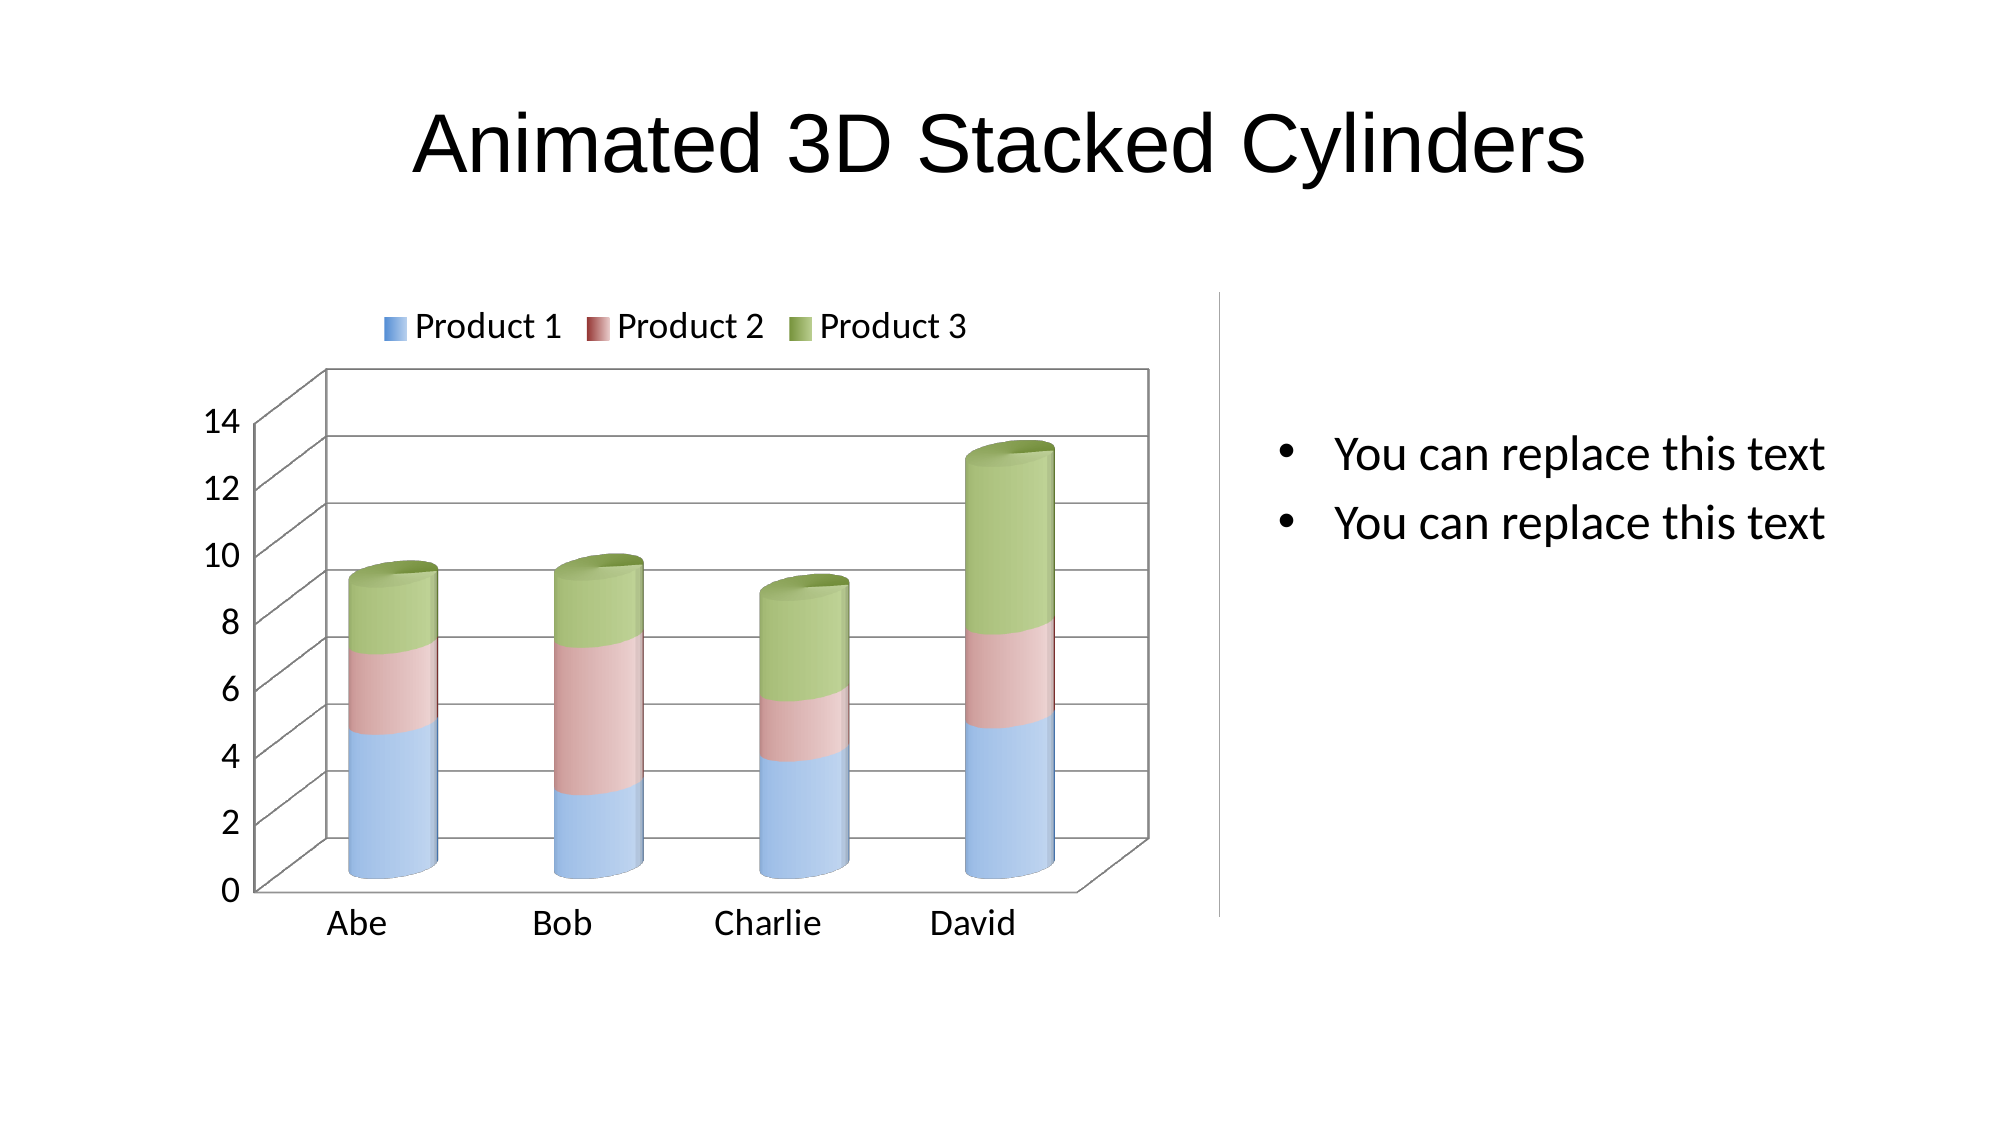

# Animated 3D Stacked Cylinders

[unsupported chart]

You can replace this text
You can replace this text